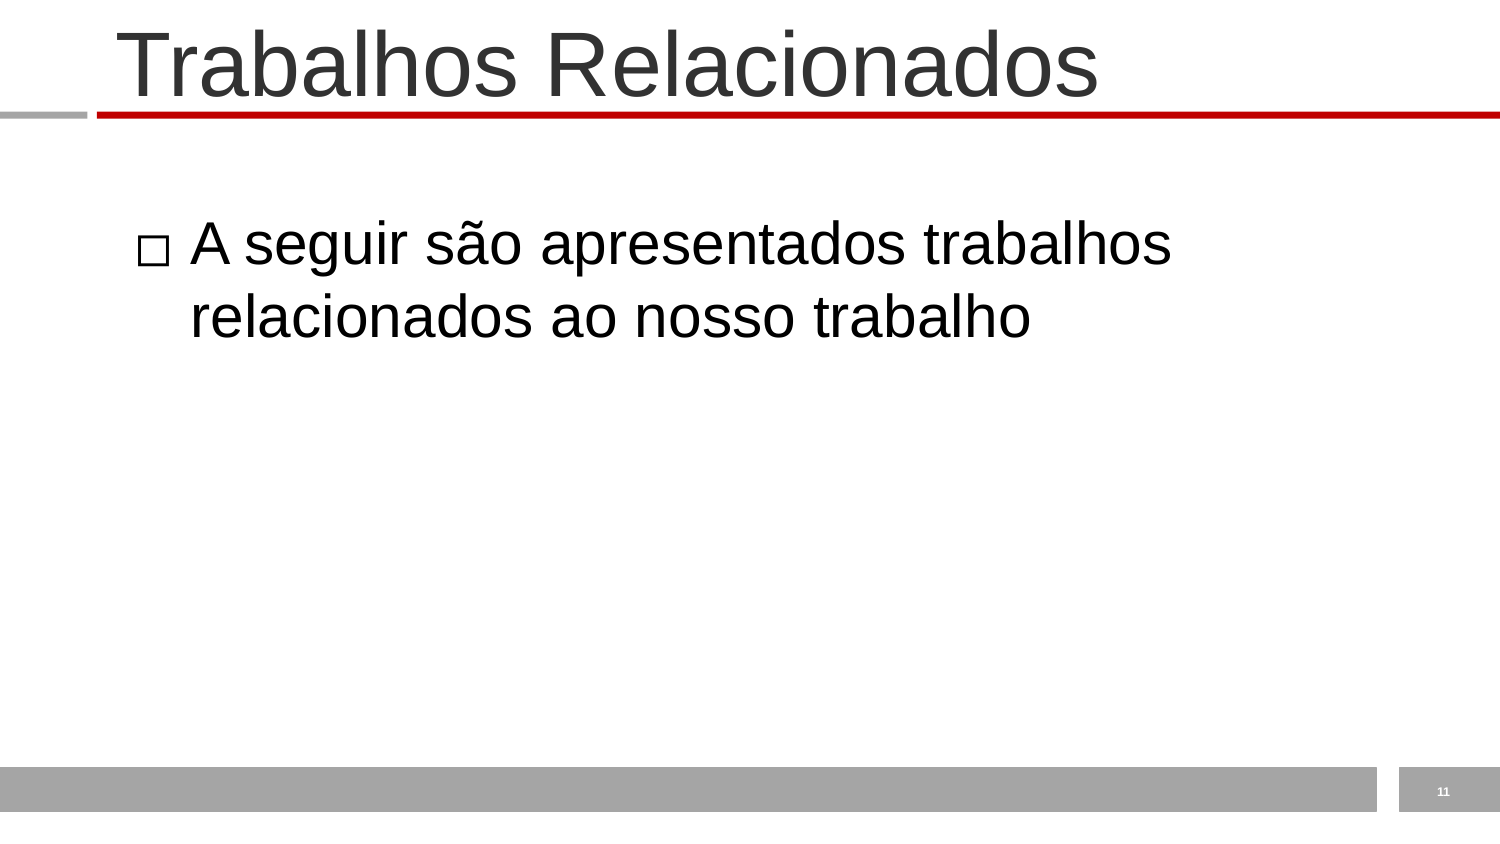

# Trabalhos Relacionados
A seguir são apresentados trabalhos relacionados ao nosso trabalho
11